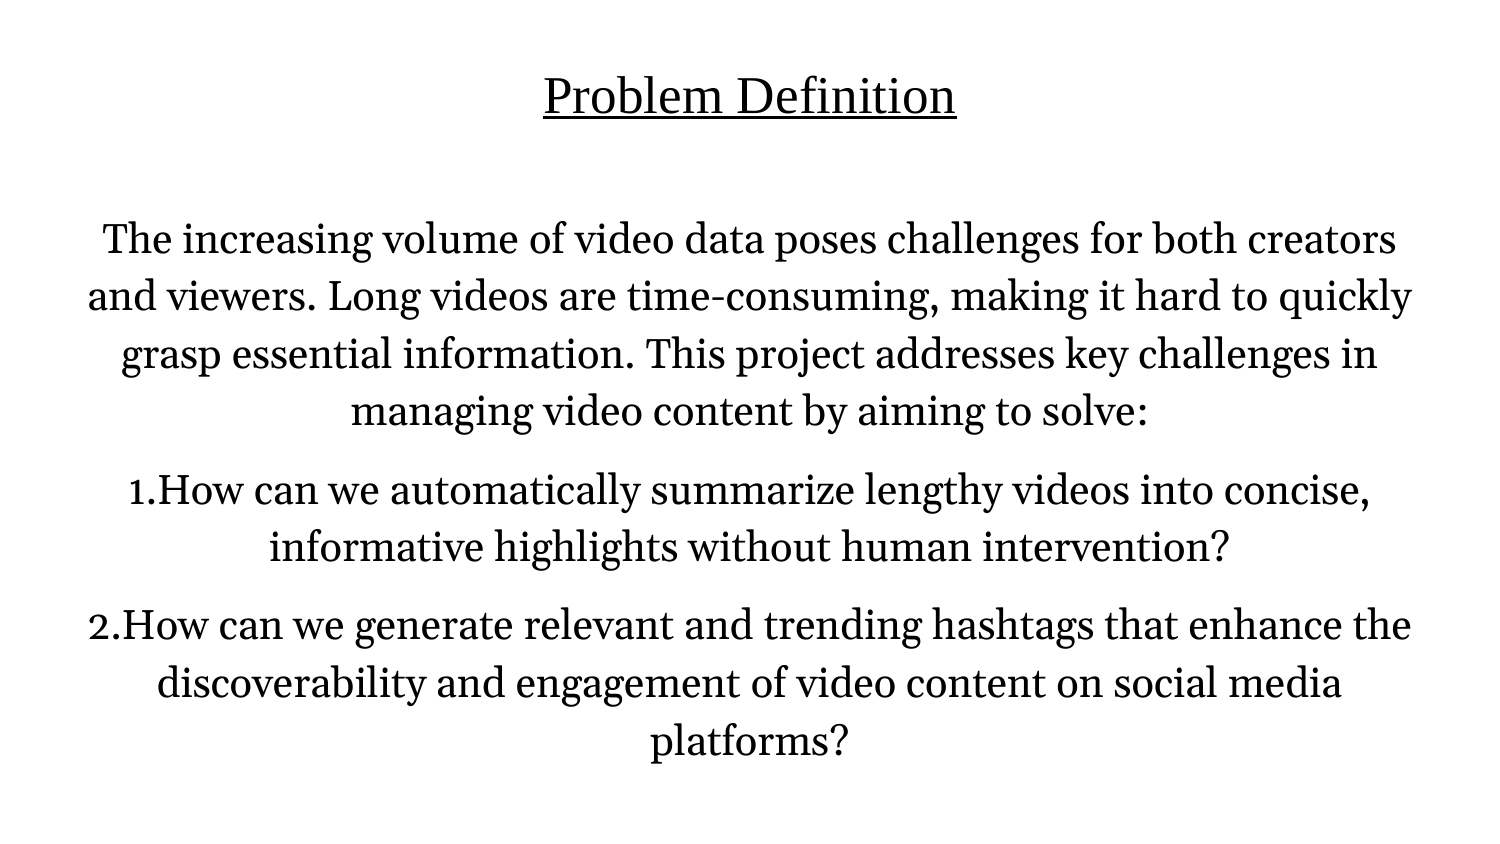

# Problem Definition
The increasing volume of video data poses challenges for both creators and viewers. Long videos are time-consuming, making it hard to quickly grasp essential information. This project addresses key challenges in managing video content by aiming to solve:
1.How can we automatically summarize lengthy videos into concise, informative highlights without human intervention?
2.How can we generate relevant and trending hashtags that enhance the discoverability and engagement of video content on social media platforms?